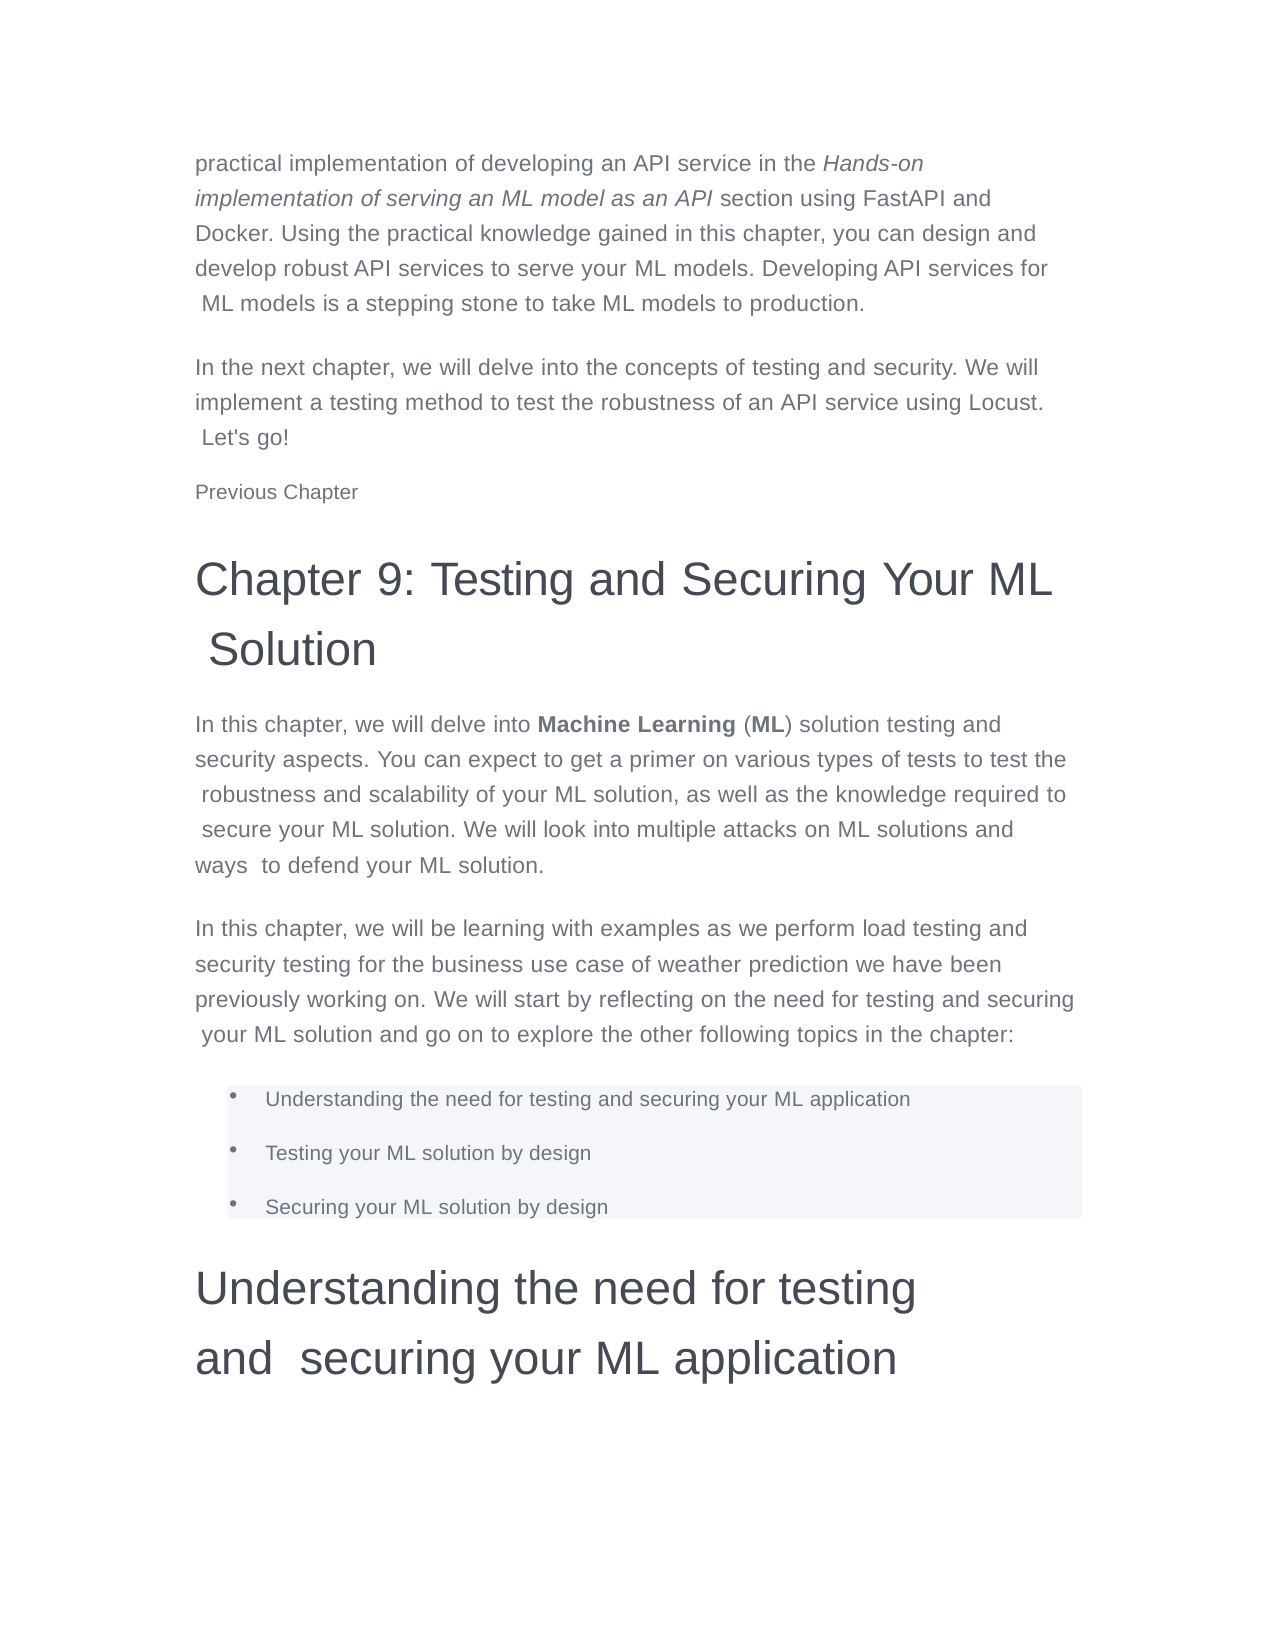

practical implementation of developing an API service in the Hands-on  implementation of serving an ML model as an API section using FastAPI and  Docker. Using the practical knowledge gained in this chapter, you can design and  develop robust API services to serve your ML models. Developing API services for  ML models is a stepping stone to take ML models to production.

In the next chapter, we will delve into the concepts of testing and security. We will  implement a testing method to test the robustness of an API service using Locust.  Let's go!

Previous Chapter

Chapter 9: Testing and Securing Your ML  Solution
In this chapter, we will delve into Machine Learning (ML) solution testing and  security aspects. You can expect to get a primer on various types of tests to test the  robustness and scalability of your ML solution, as well as the knowledge required to  secure your ML solution. We will look into multiple attacks on ML solutions and ways  to defend your ML solution.

In this chapter, we will be learning with examples as we perform load testing and  security testing for the business use case of weather prediction we have been  previously working on. We will start by reflecting on the need for testing and securing  your ML solution and go on to explore the other following topics in the chapter:
Understanding the need for testing and securing your ML application

Testing your ML solution by design

Securing your ML solution by design
Understanding the need for testing and  securing your ML application